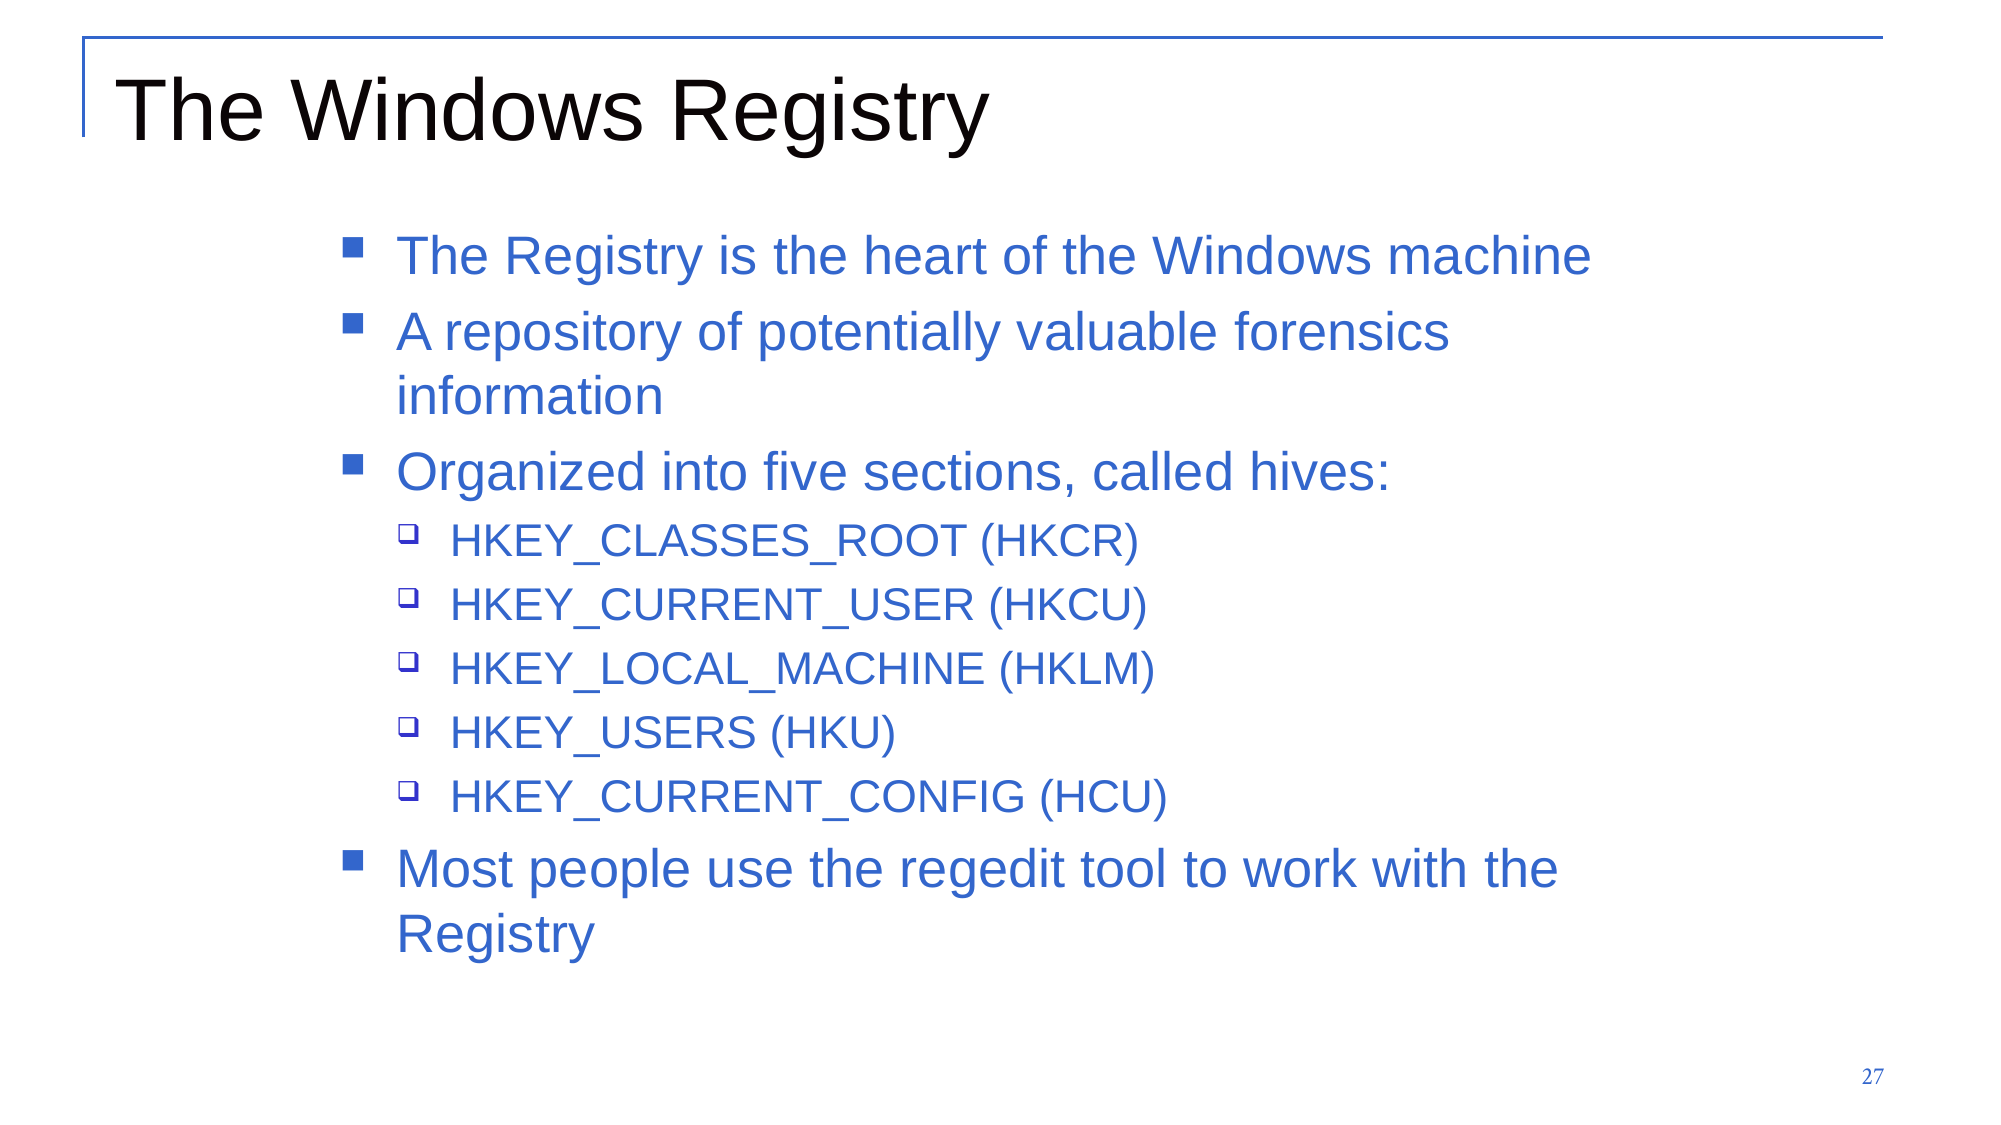

# The Windows Registry
The Registry is the heart of the Windows machine
A repository of potentially valuable forensics information
Organized into five sections, called hives:
HKEY_CLASSES_ROOT (HKCR)
HKEY_CURRENT_USER (HKCU)
HKEY_LOCAL_MACHINE (HKLM)
HKEY_USERS (HKU)
HKEY_CURRENT_CONFIG (HCU)
Most people use the regedit tool to work with the Registry

27